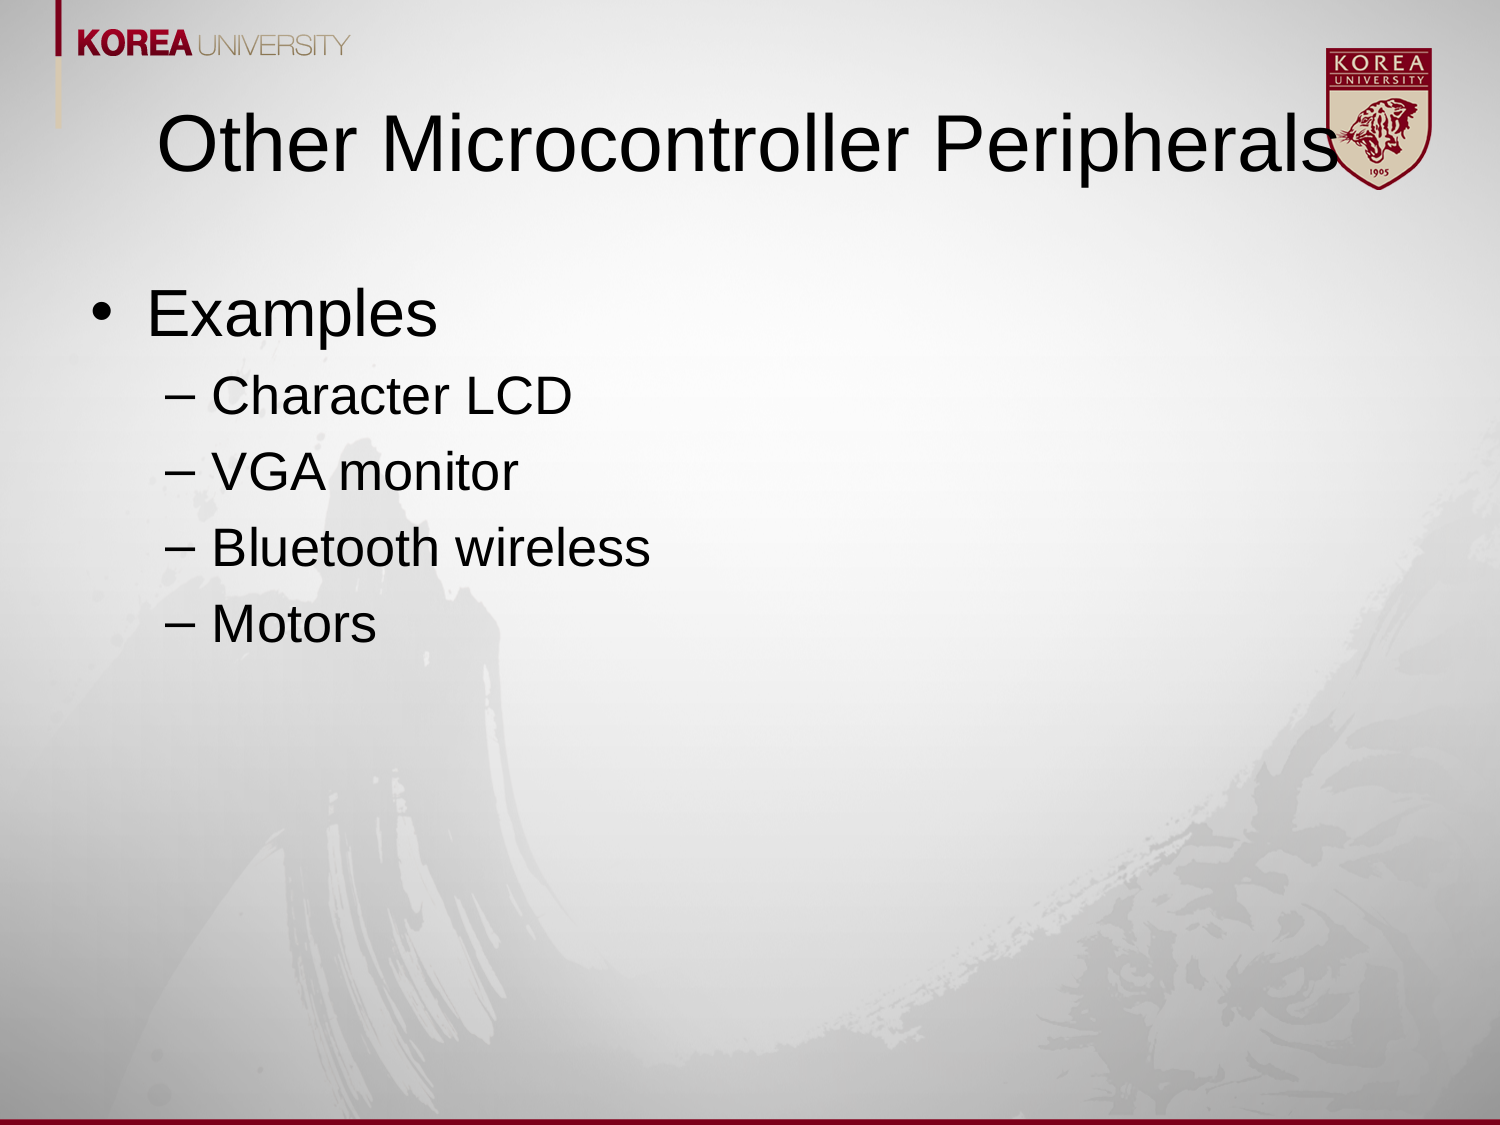

# Other Microcontroller Peripherals
Examples
Character LCD
VGA monitor
Bluetooth wireless
Motors